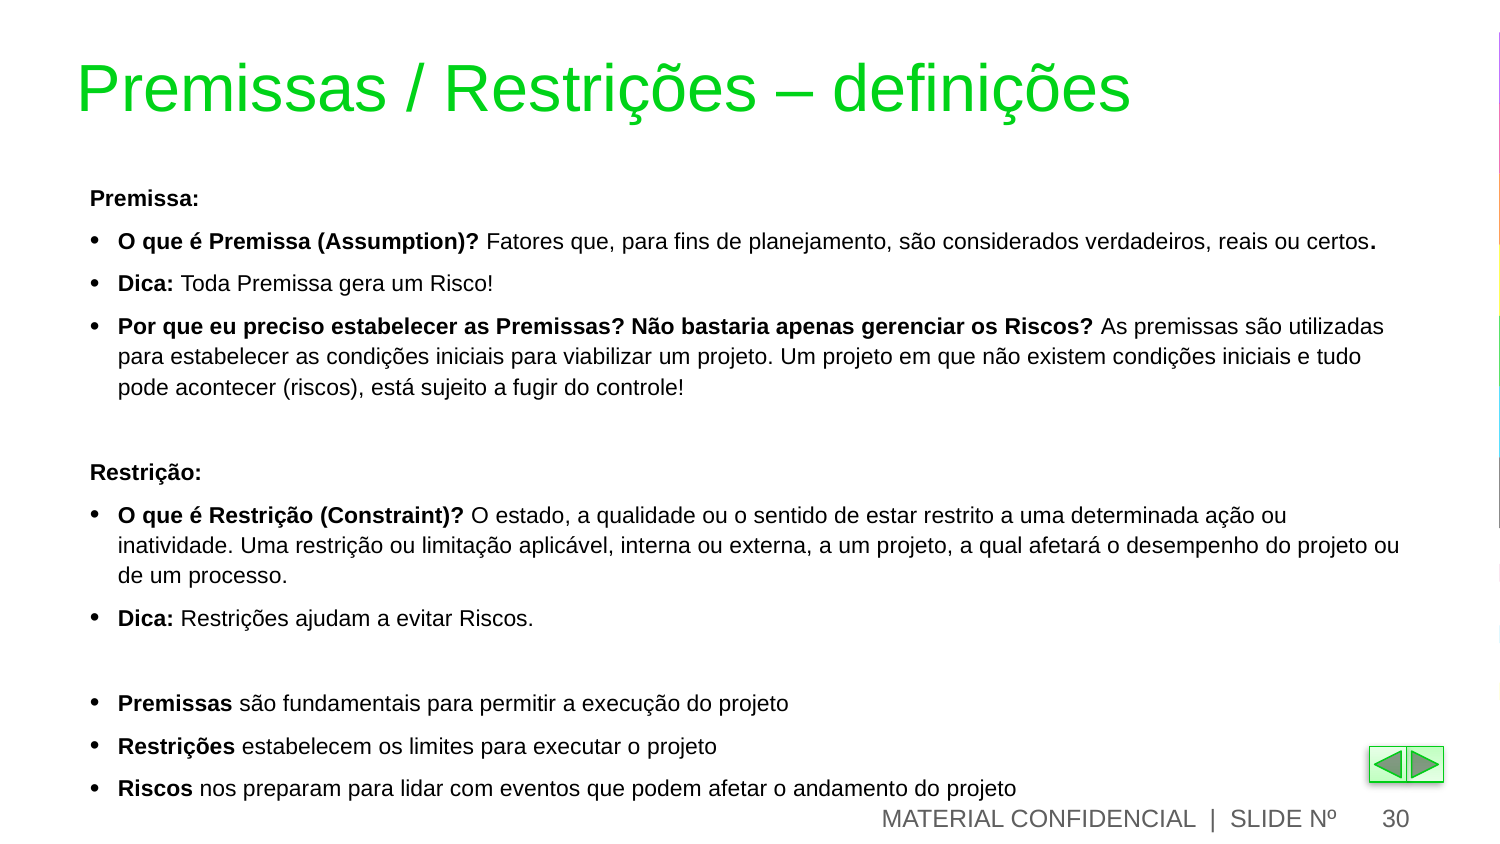

# Premissas / Restrições – definições
Premissa:
O que é Premissa (Assumption)? Fatores que, para fins de planejamento, são considerados verdadeiros, reais ou certos.
Dica: Toda Premissa gera um Risco!
Por que eu preciso estabelecer as Premissas? Não bastaria apenas gerenciar os Riscos? As premissas são utilizadas para estabelecer as condições iniciais para viabilizar um projeto. Um projeto em que não existem condições iniciais e tudo pode acontecer (riscos), está sujeito a fugir do controle!

Restrição:
O que é Restrição (Constraint)? O estado, a qualidade ou o sentido de estar restrito a uma determinada ação ou inatividade. Uma restrição ou limitação aplicável, interna ou externa, a um projeto, a qual afetará o desempenho do projeto ou de um processo.
Dica: Restrições ajudam a evitar Riscos.

Premissas são fundamentais para permitir a execução do projeto
Restrições estabelecem os limites para executar o projeto
Riscos nos preparam para lidar com eventos que podem afetar o andamento do projeto

MATERIAL CONFIDENCIAL  |  SLIDE Nº
30